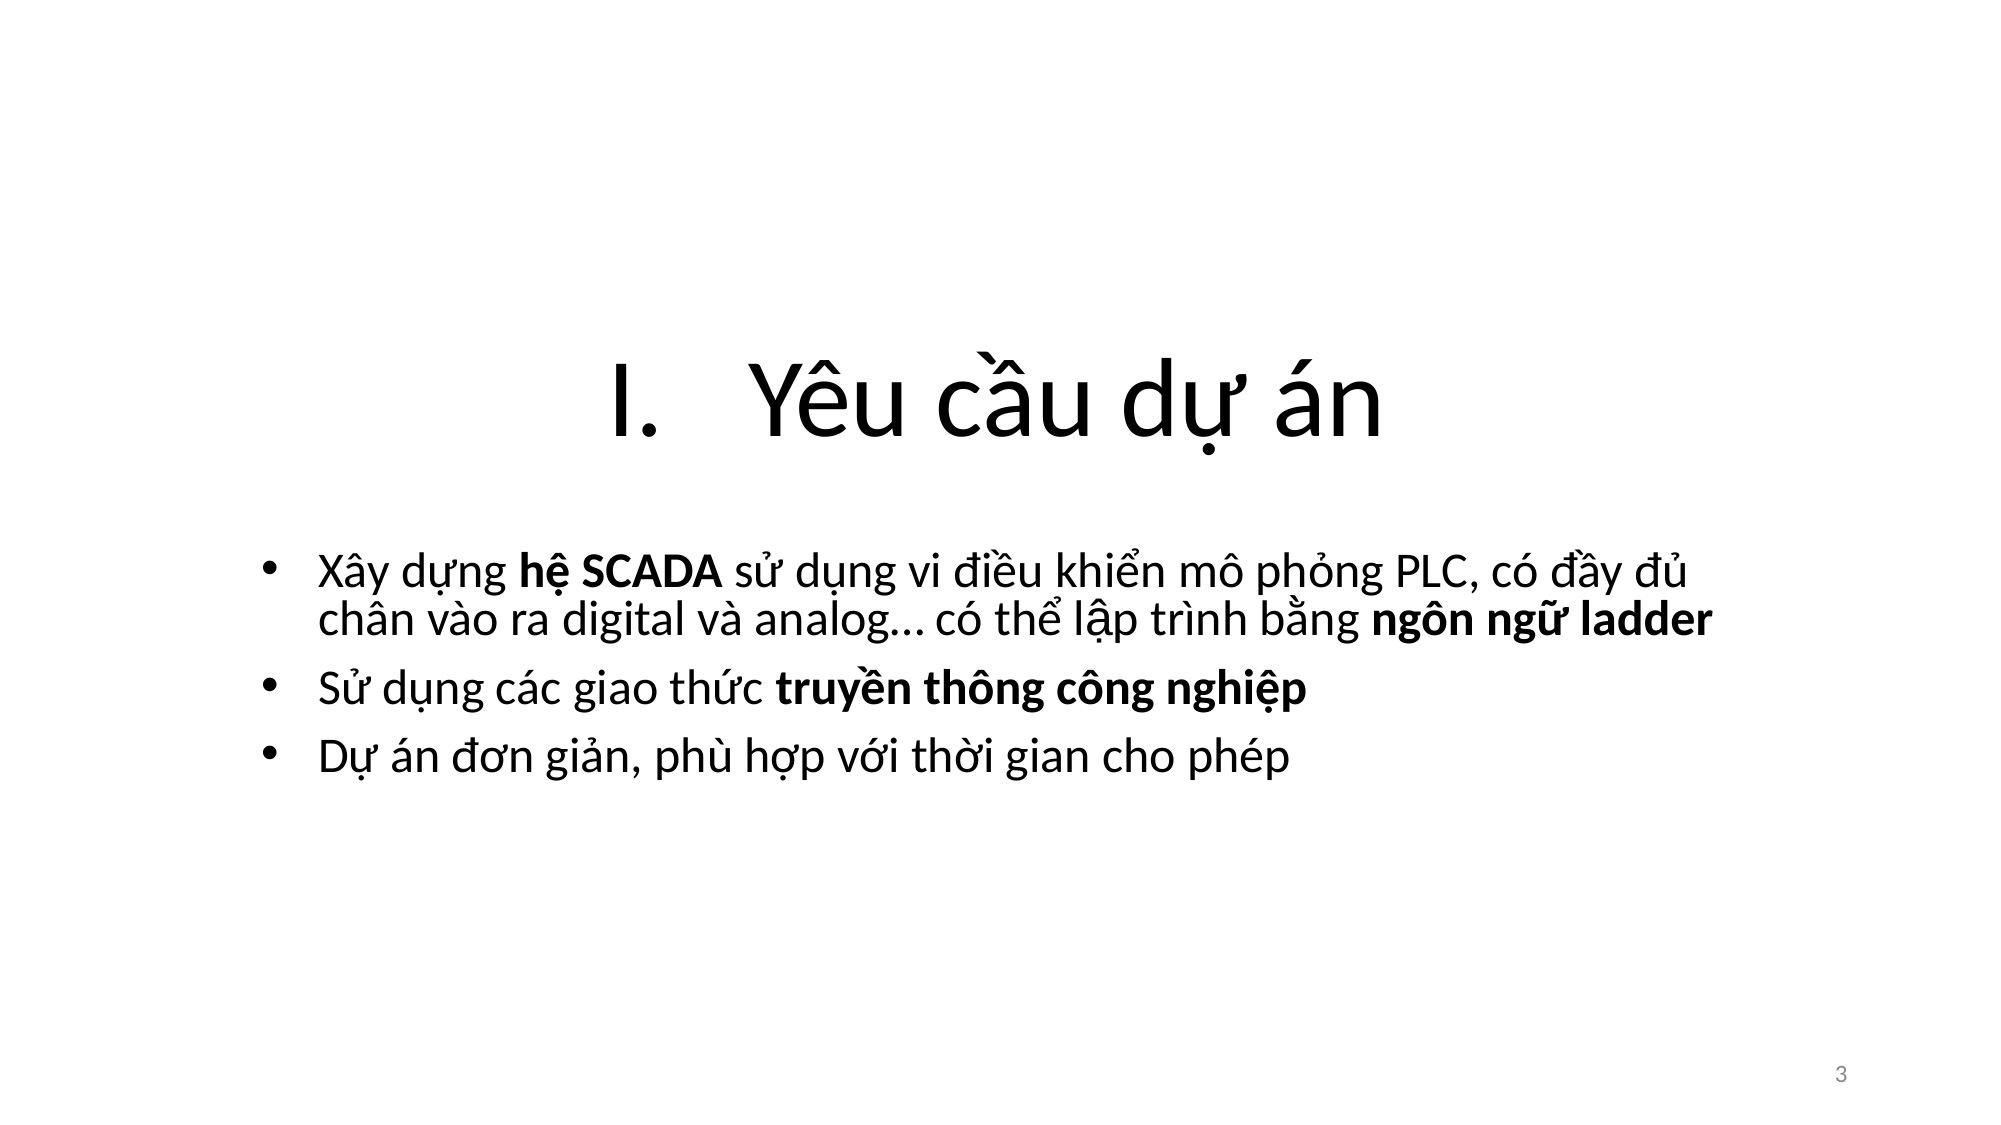

# Yêu cầu dự án
Xây dựng hệ SCADA sử dụng vi điều khiển mô phỏng PLC, có đầy đủ chân vào ra digital và analog… có thể lập trình bằng ngôn ngữ ladder
Sử dụng các giao thức truyền thông công nghiệp
Dự án đơn giản, phù hợp với thời gian cho phép
3